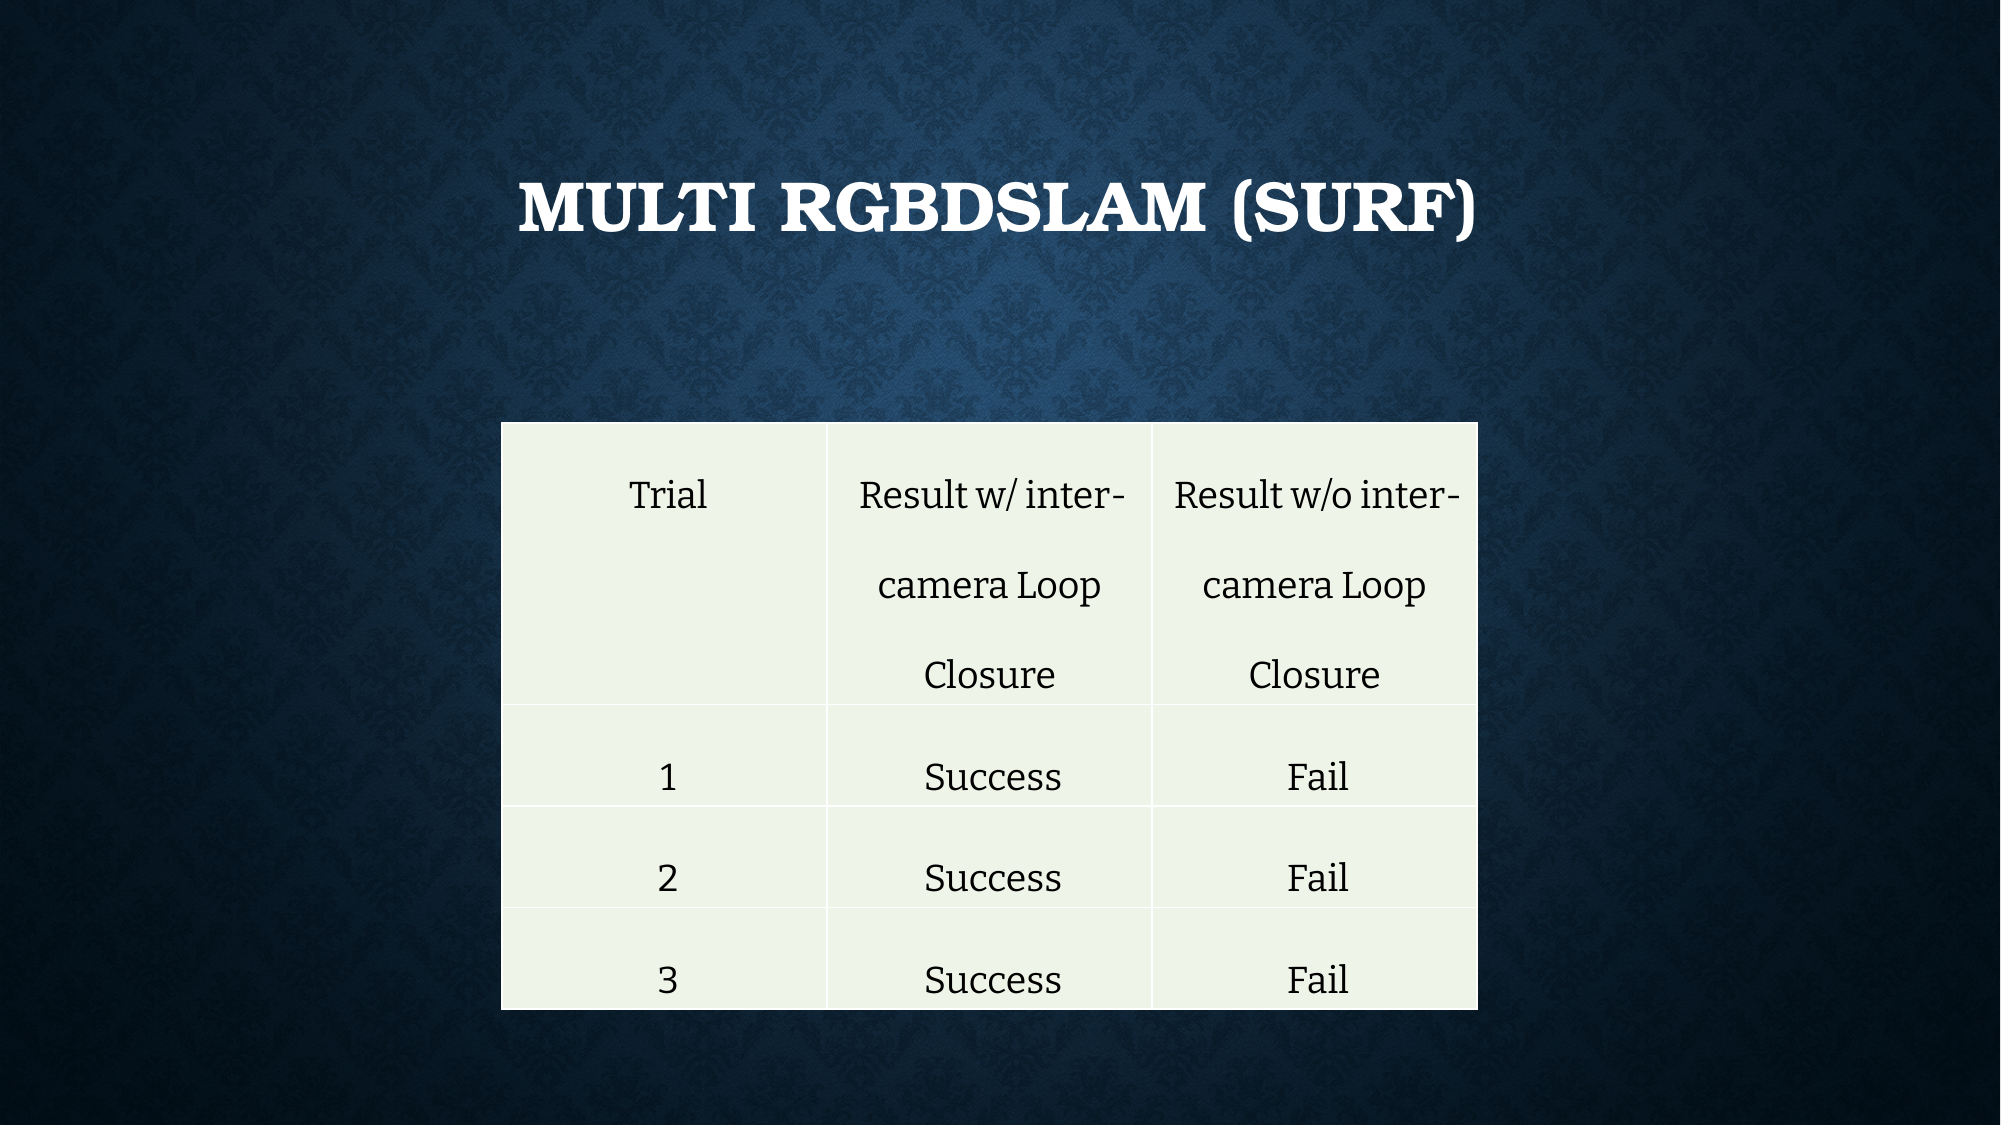

# MULTI RGBDSLAM (SURF)
| Trial | Result w/ inter- camera Loop Closure | Result w/o inter-camera Loop Closure |
| --- | --- | --- |
| 1 | Success | Fail |
| 2 | Success | Fail |
| 3 | Success | Fail |